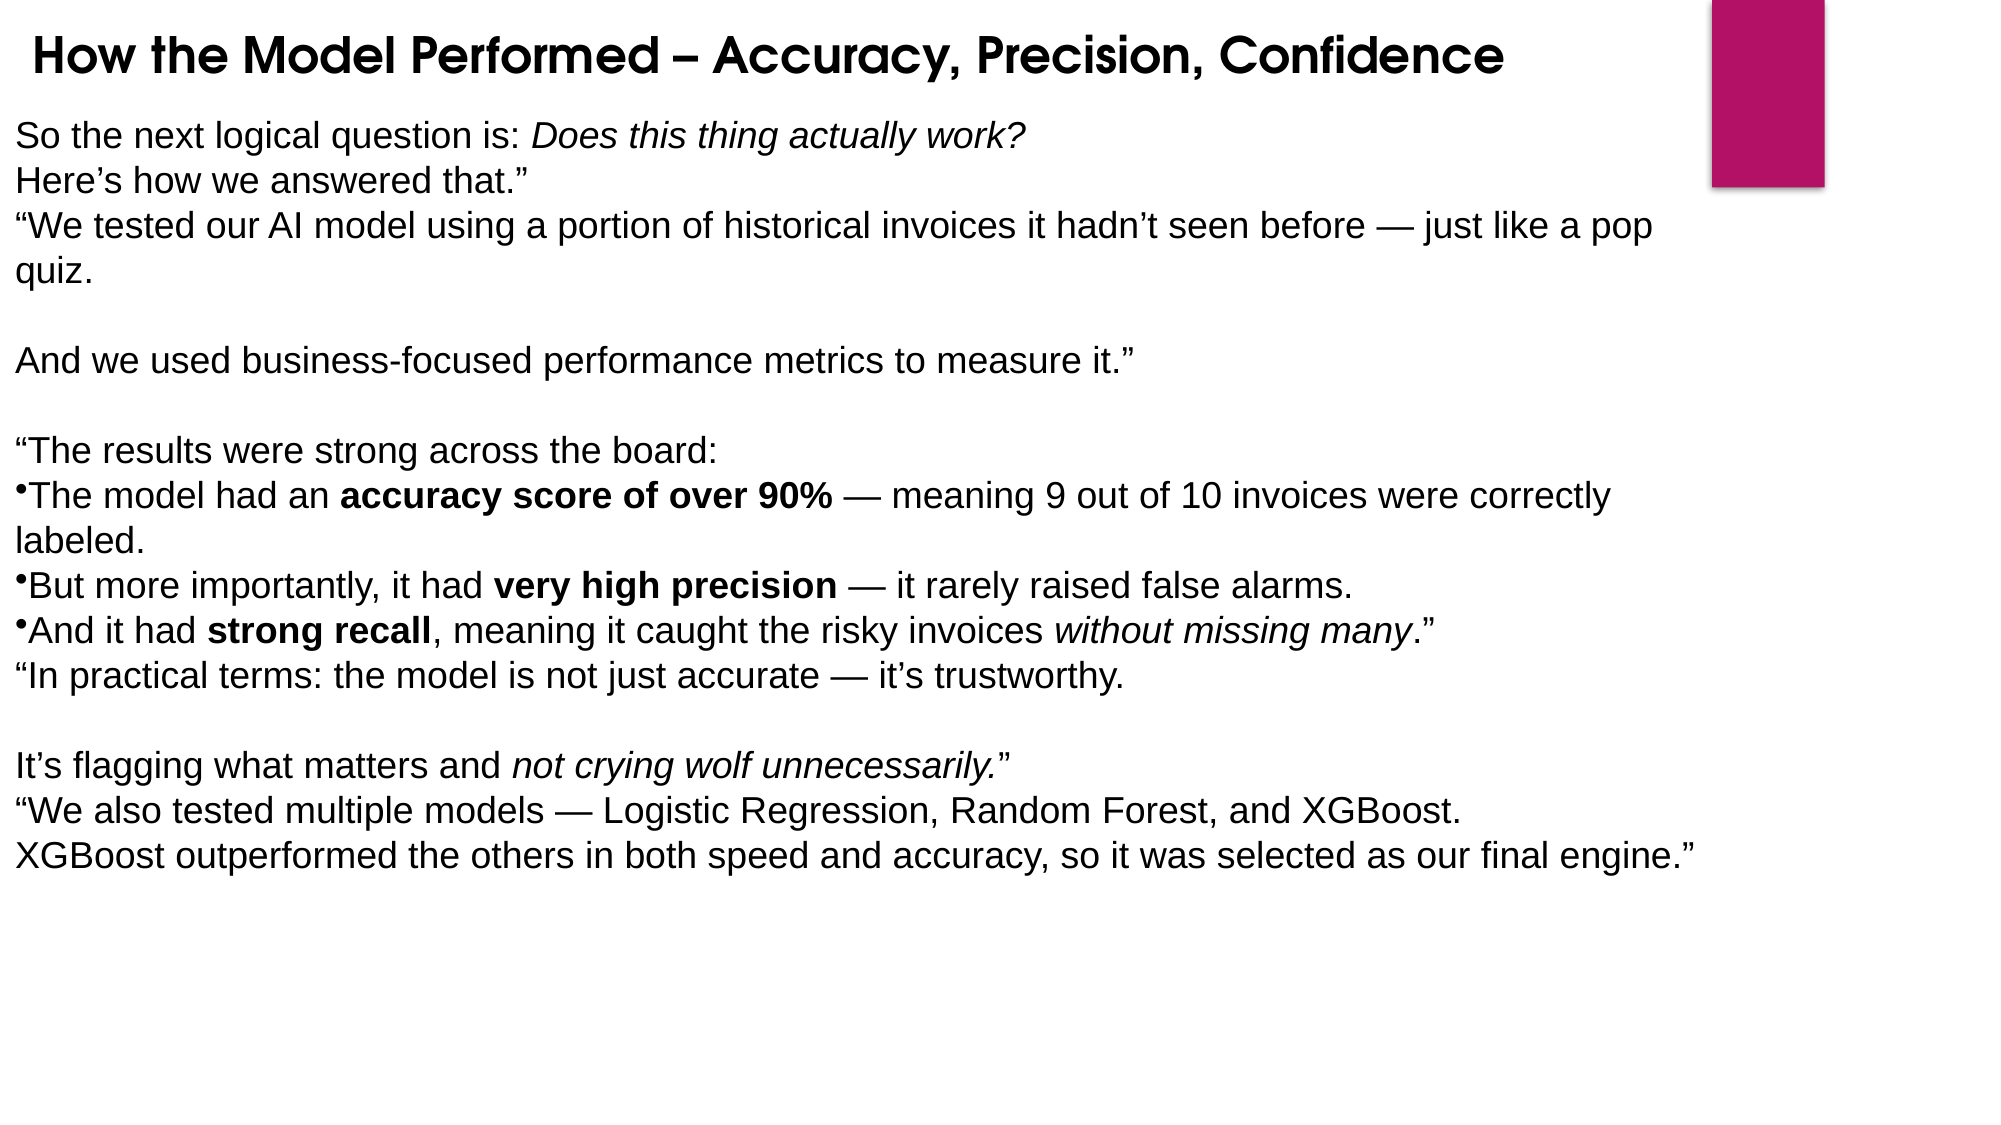

How the Model Performed – Accuracy, Precision, Confidence
So the next logical question is: Does this thing actually work?
Here’s how we answered that.”
“We tested our AI model using a portion of historical invoices it hadn’t seen before — just like a pop quiz.
And we used business-focused performance metrics to measure it.”

“The results were strong across the board:
The model had an accuracy score of over 90% — meaning 9 out of 10 invoices were correctly labeled.
But more importantly, it had very high precision — it rarely raised false alarms.
And it had strong recall, meaning it caught the risky invoices without missing many.”
“In practical terms: the model is not just accurate — it’s trustworthy.
It’s flagging what matters and not crying wolf unnecessarily.”
“We also tested multiple models — Logistic Regression, Random Forest, and XGBoost.
XGBoost outperformed the others in both speed and accuracy, so it was selected as our final engine.”